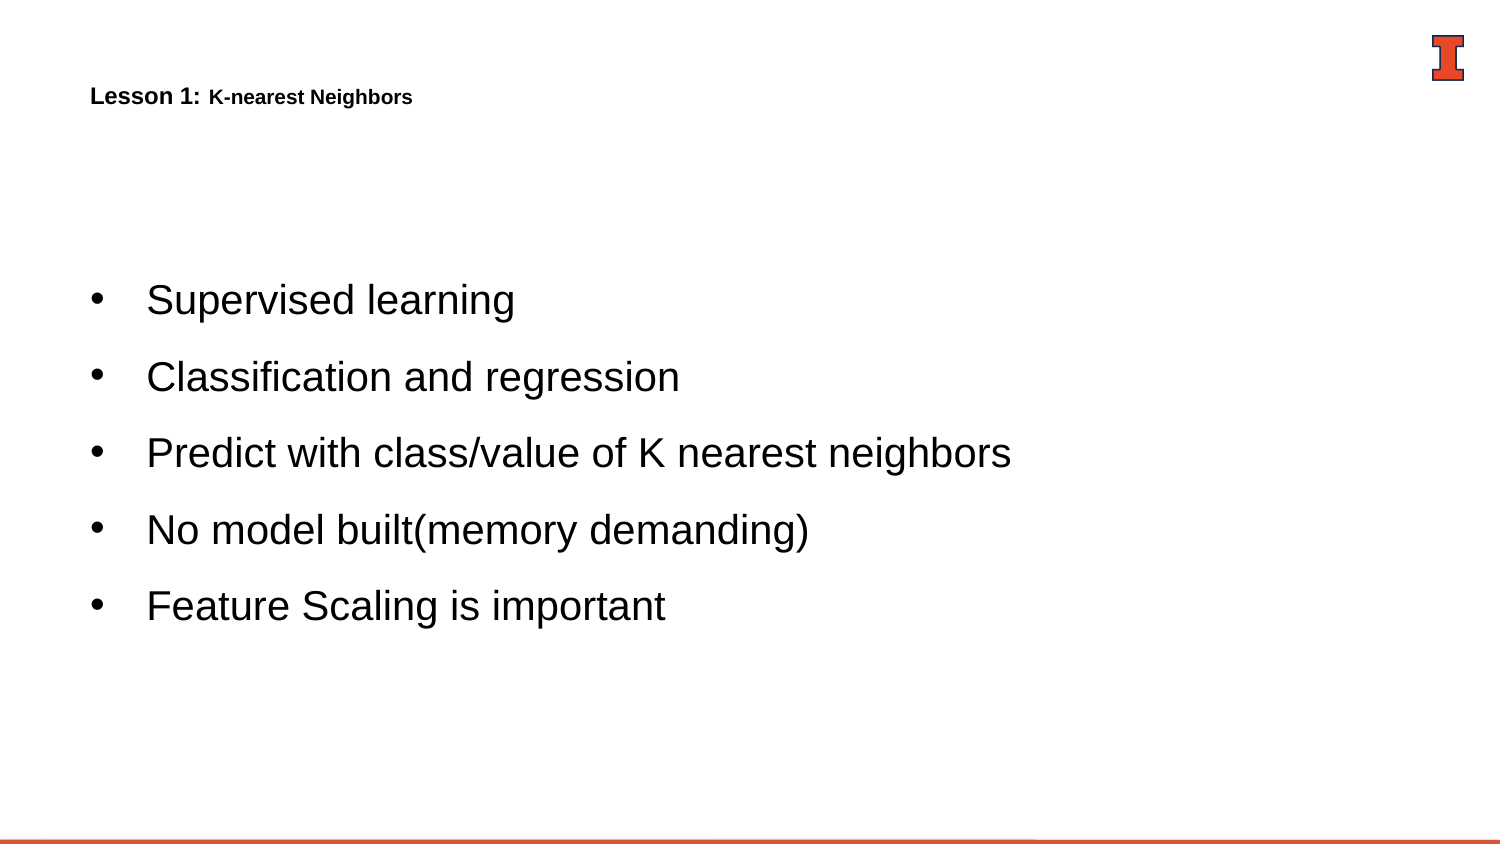

# Lesson 1: K-nearest Neighbors
Supervised learning
Classification and regression
Predict with class/value of K nearest neighbors
No model built(memory demanding)
Feature Scaling is important